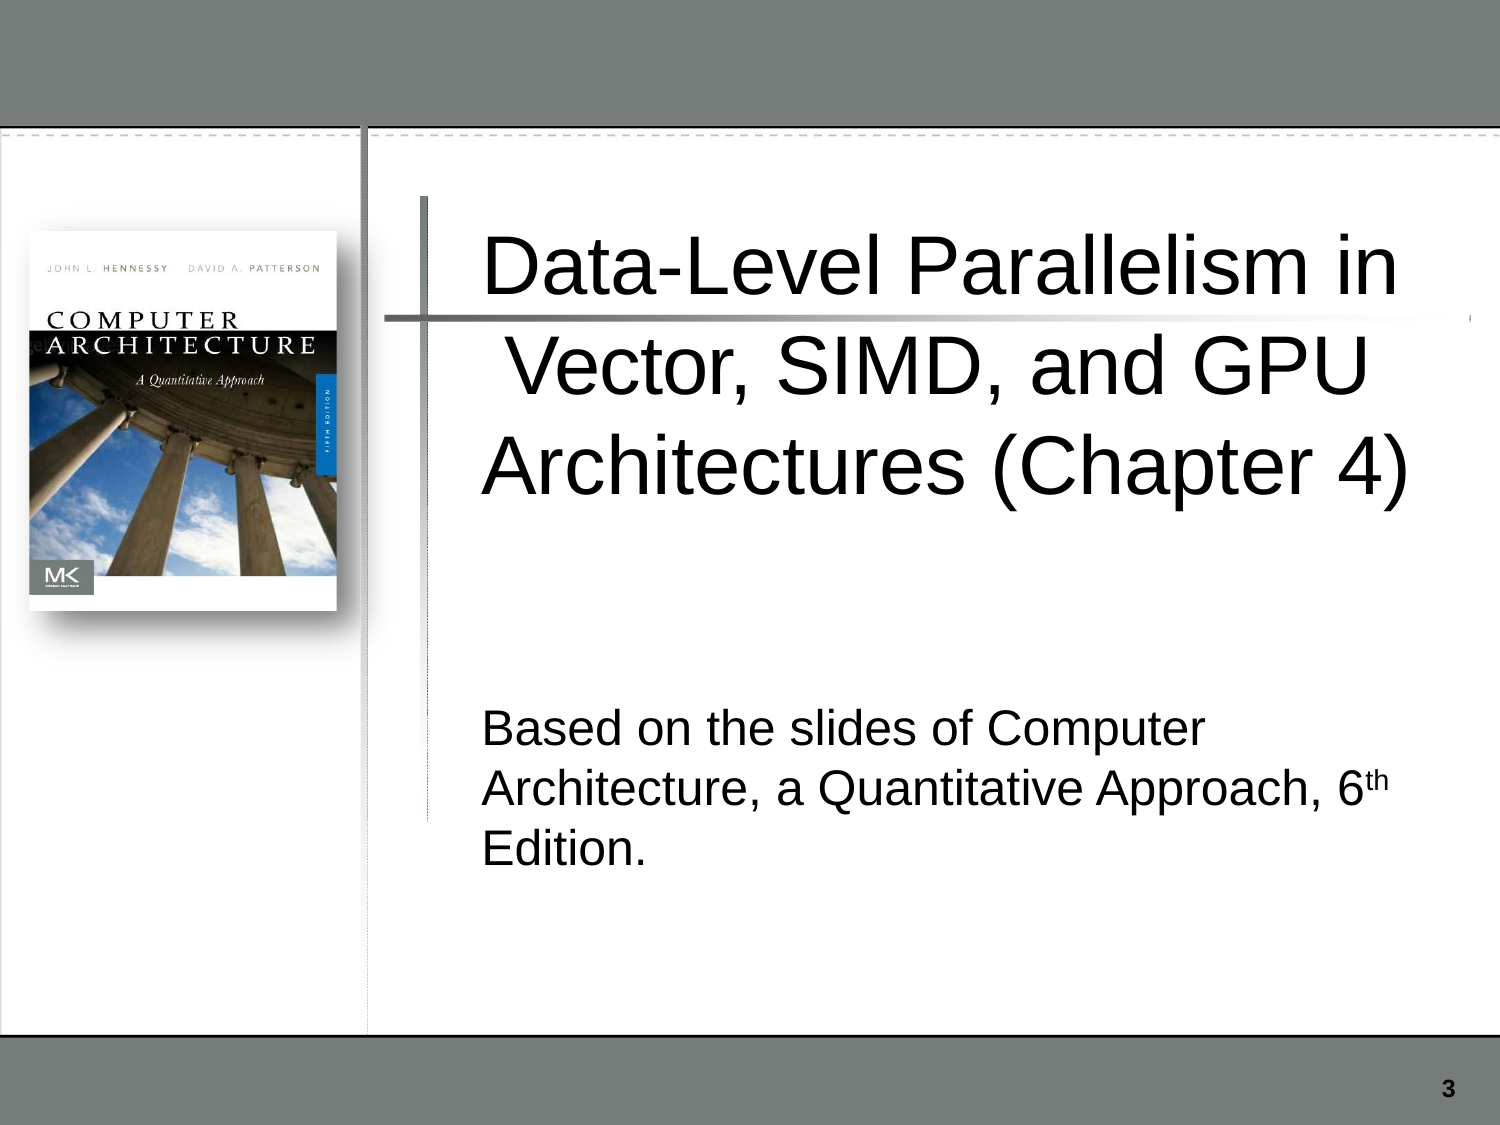

Data-Level Parallelism in  Vector, SIMD, and GPU  Architectures (Chapter 4)

Based on the slides of Computer Architecture, a Quantitative Approach, 6th Edition.

3